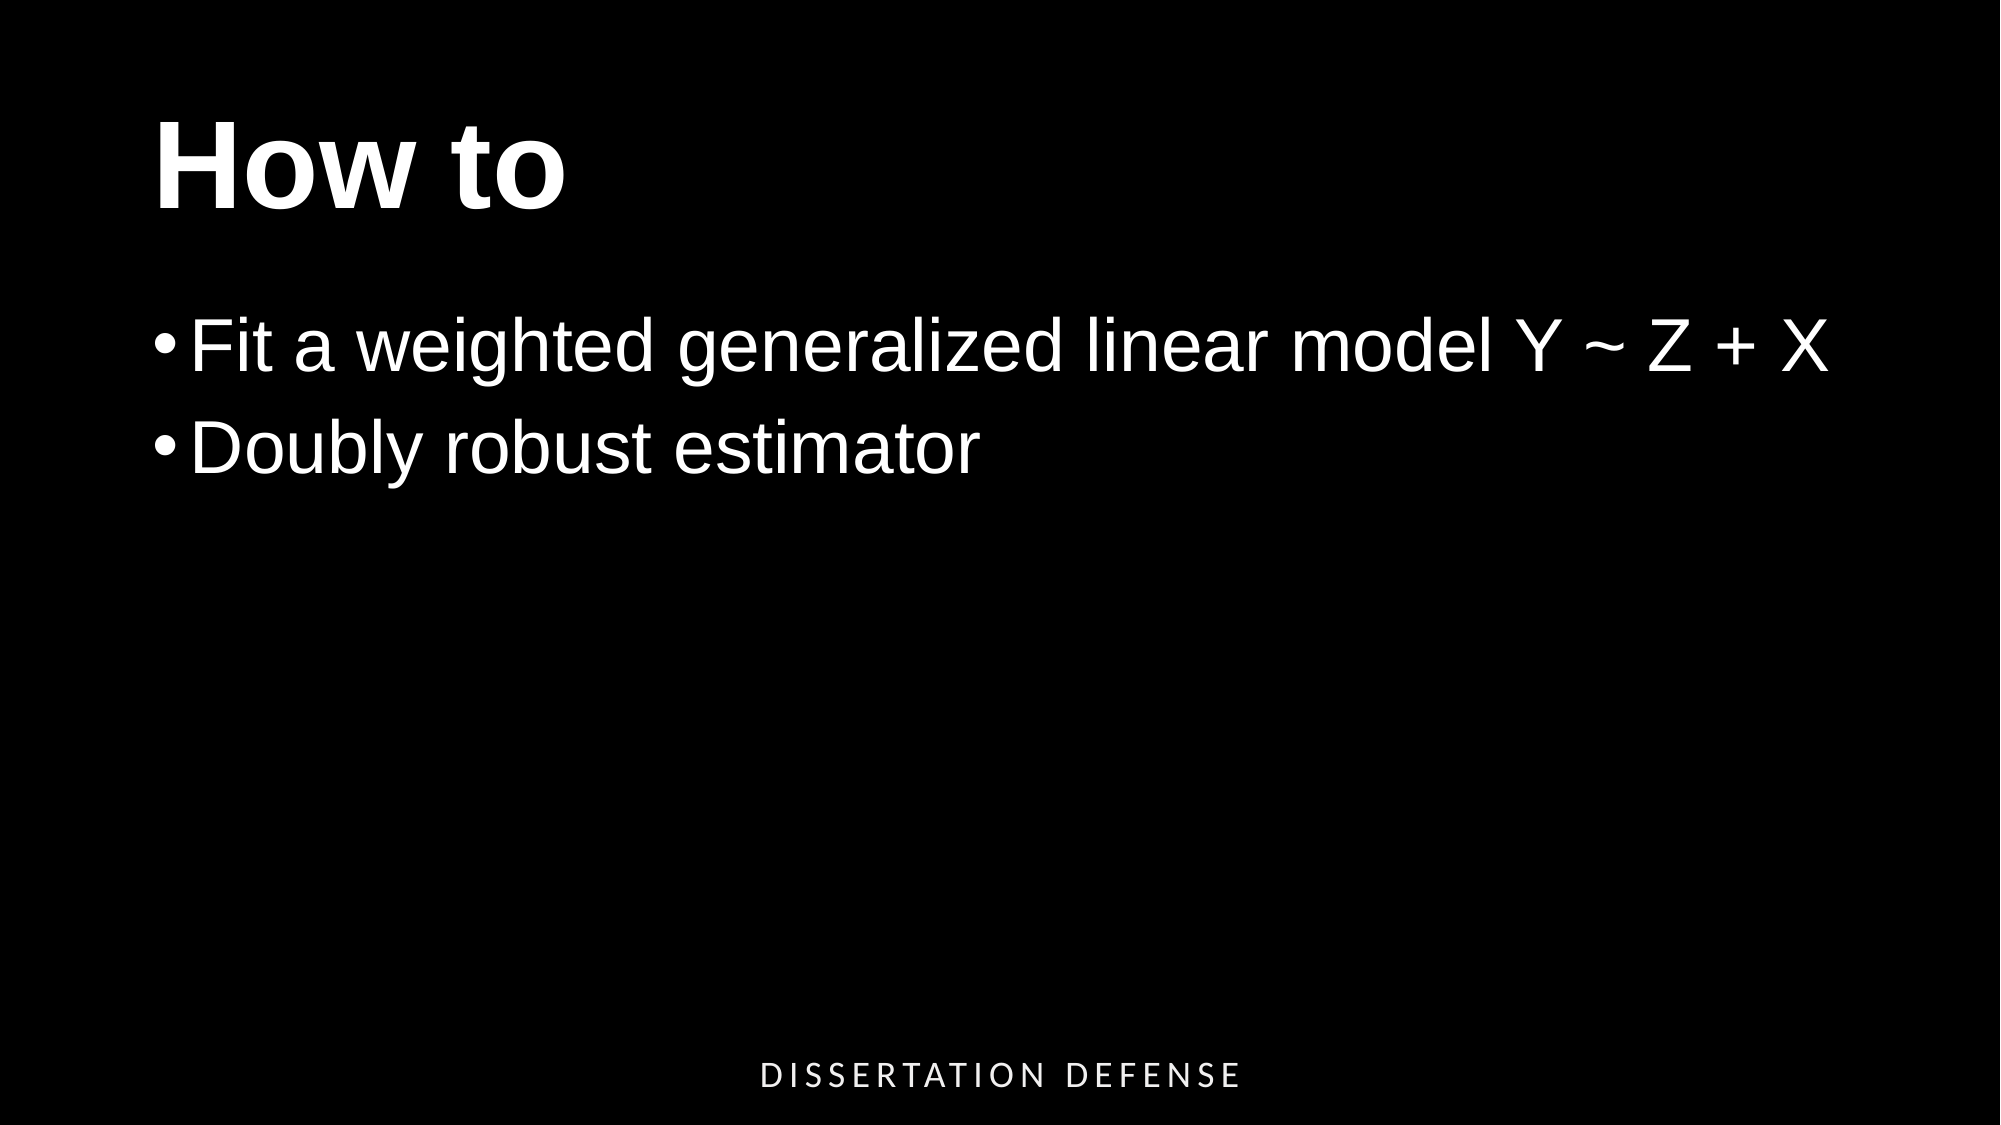

# How to
Fit a weighted generalized linear model Y ~ Z + X
Doubly robust estimator